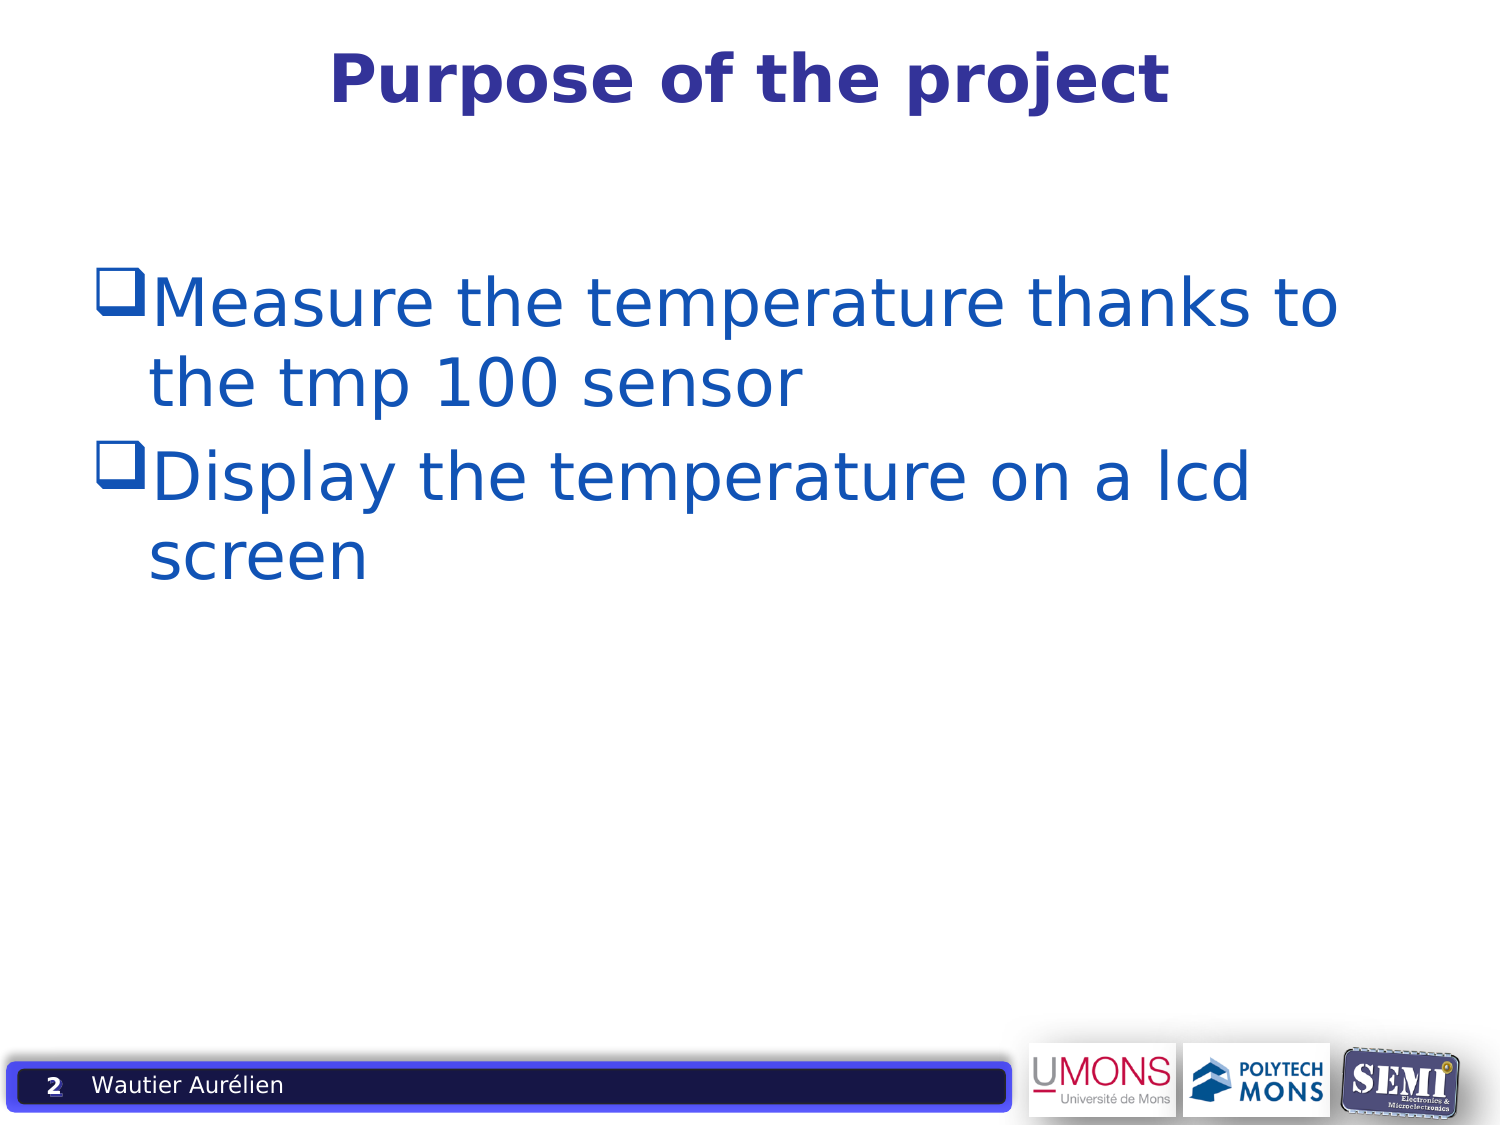

1009-05 Systèmes à Microprocesseur 1. Structure ordinateur
# Purpose of the project
Measure the temperature thanks to the tmp 100 sensor
Display the temperature on a lcd screen
2